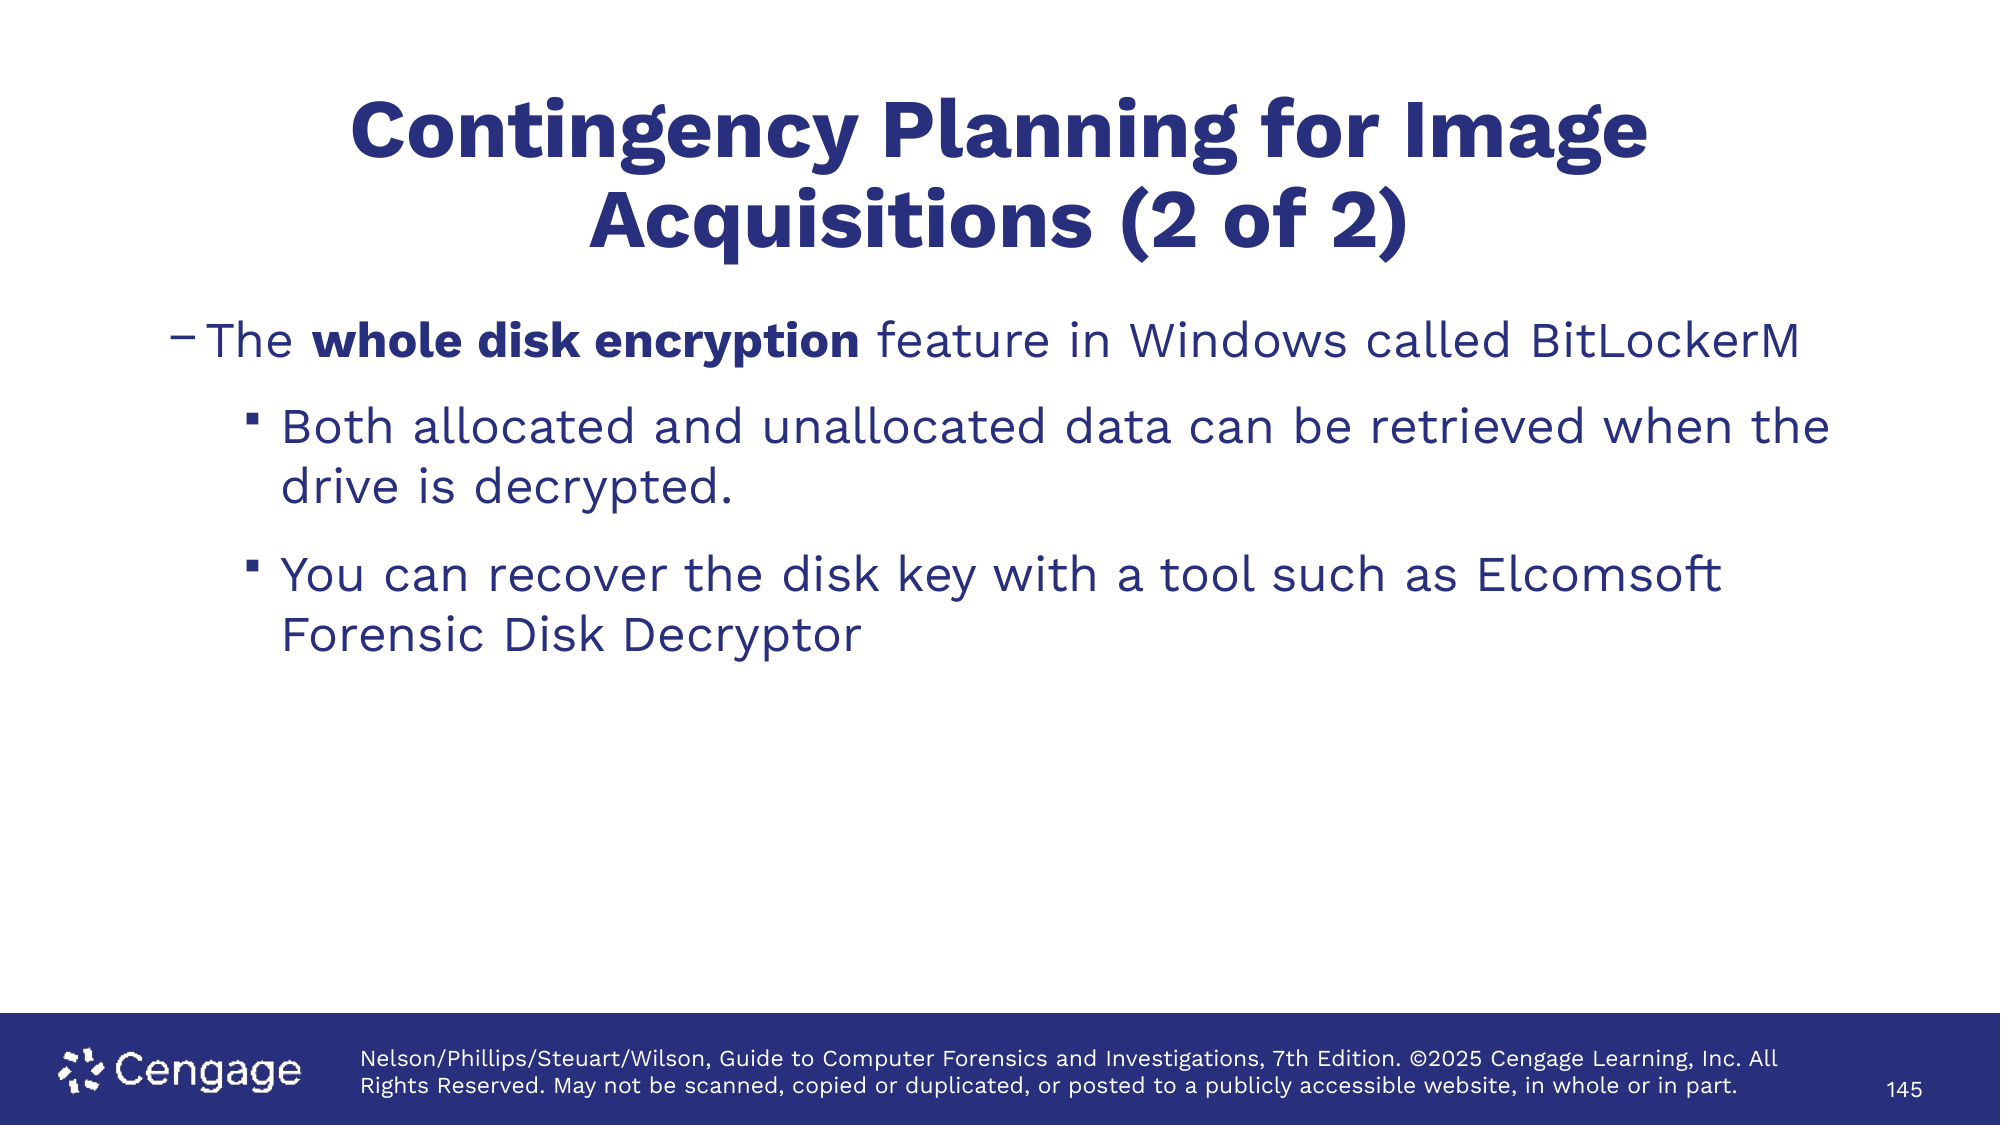

# Contingency Planning for Image Acquisitions (2 of 2)
The whole disk encryption feature in Windows called BitLockerM
Both allocated and unallocated data can be retrieved when the drive is decrypted.
You can recover the disk key with a tool such as Elcomsoft Forensic Disk Decryptor